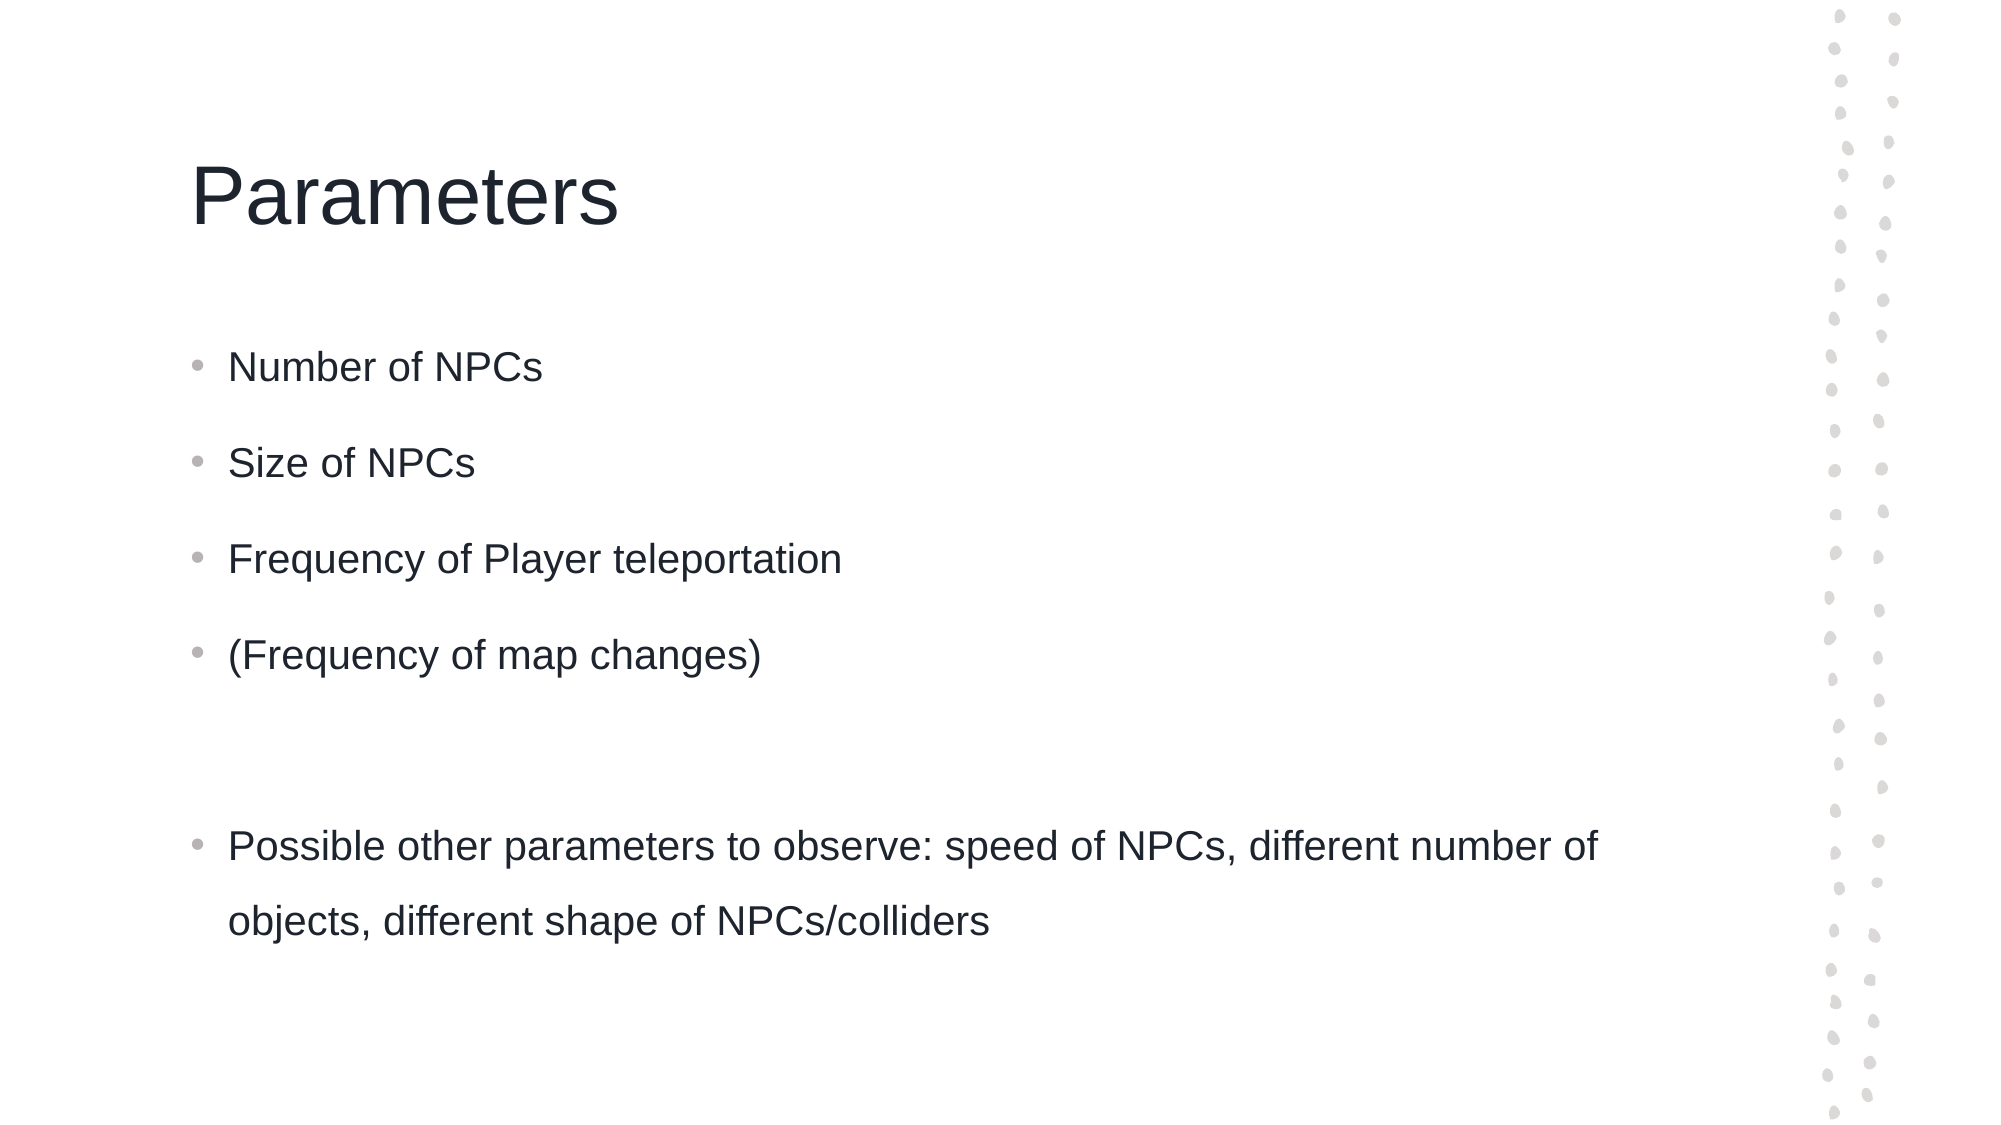

# Parameters
Number of NPCs
Size of NPCs
Frequency of Player teleportation
(Frequency of map changes)

Possible other parameters to observe: speed of NPCs, different number of objects, different shape of NPCs/colliders